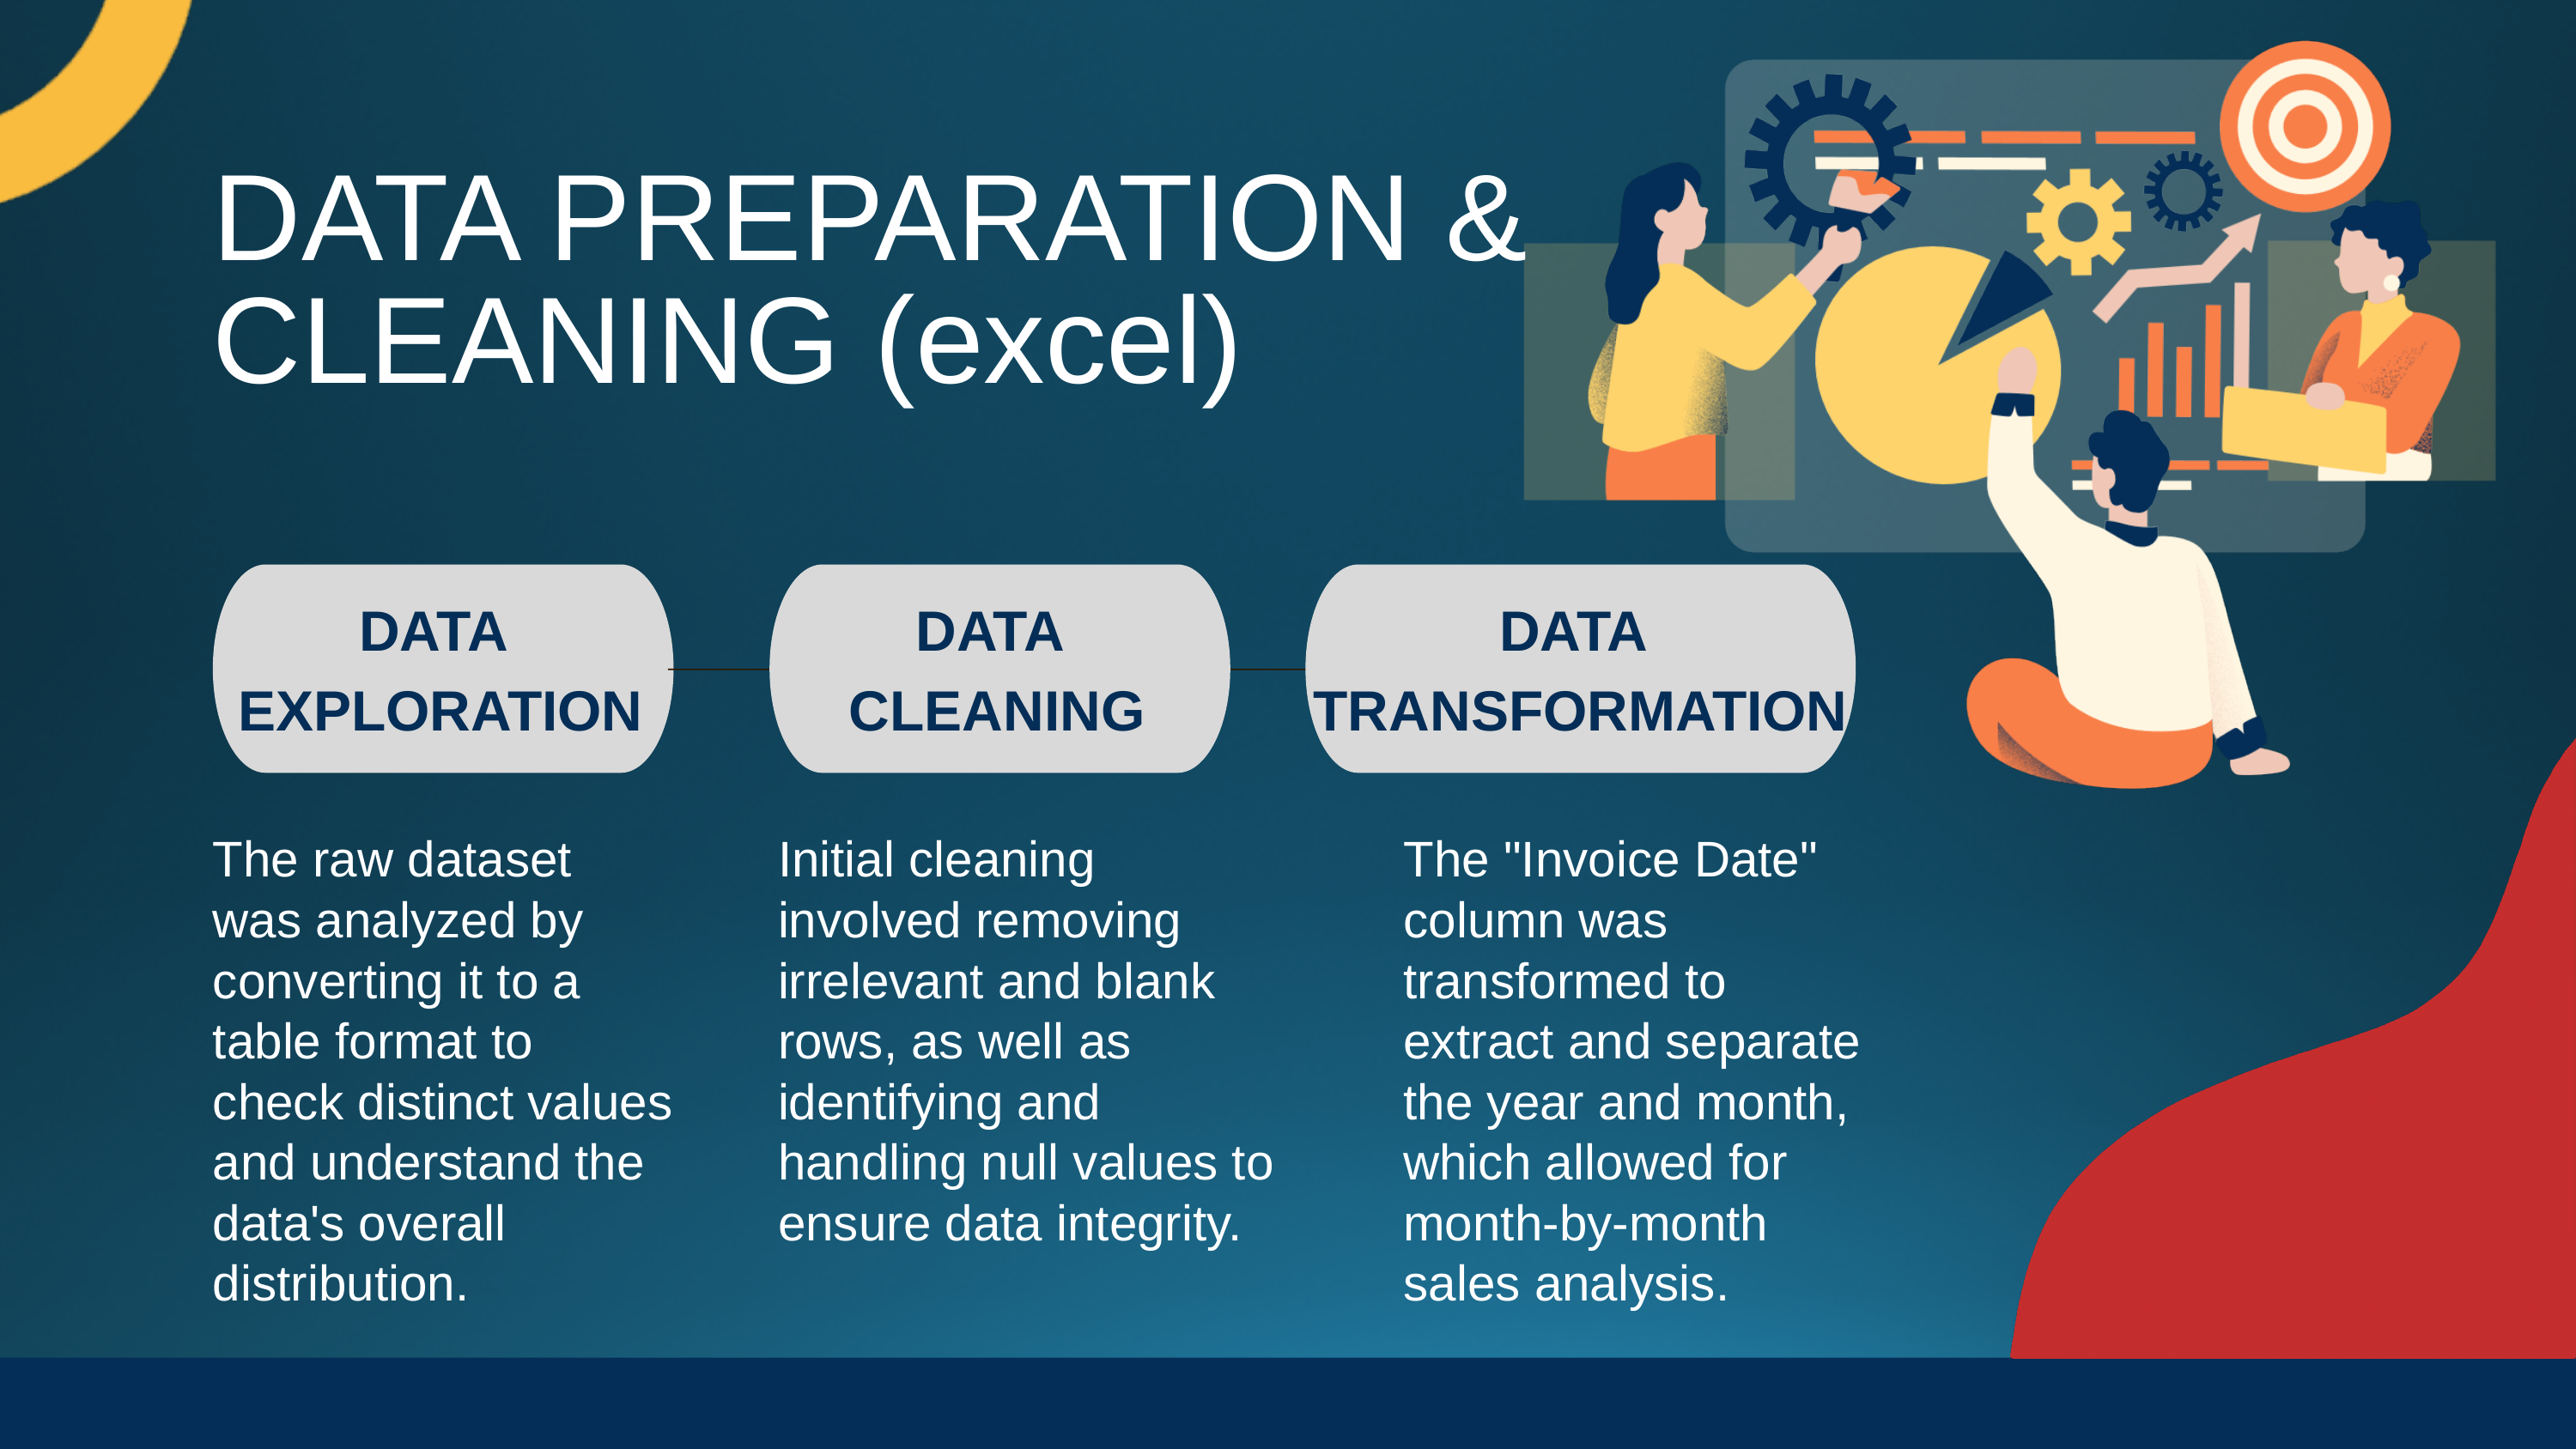

DATA PREPARATION & CLEANING (excel)

DATA
EXPLORATION
DATA
CLEANING
DATA
TRANSFORMATION

The raw dataset was analyzed by converting it to a table format to check distinct values and understand the data's overall distribution.
Initial cleaning involved removing irrelevant and blank rows, as well as identifying and handling null values to ensure data integrity.
The "Invoice Date" column was transformed to extract and separate the year and month, which allowed for month-by-month sales analysis.